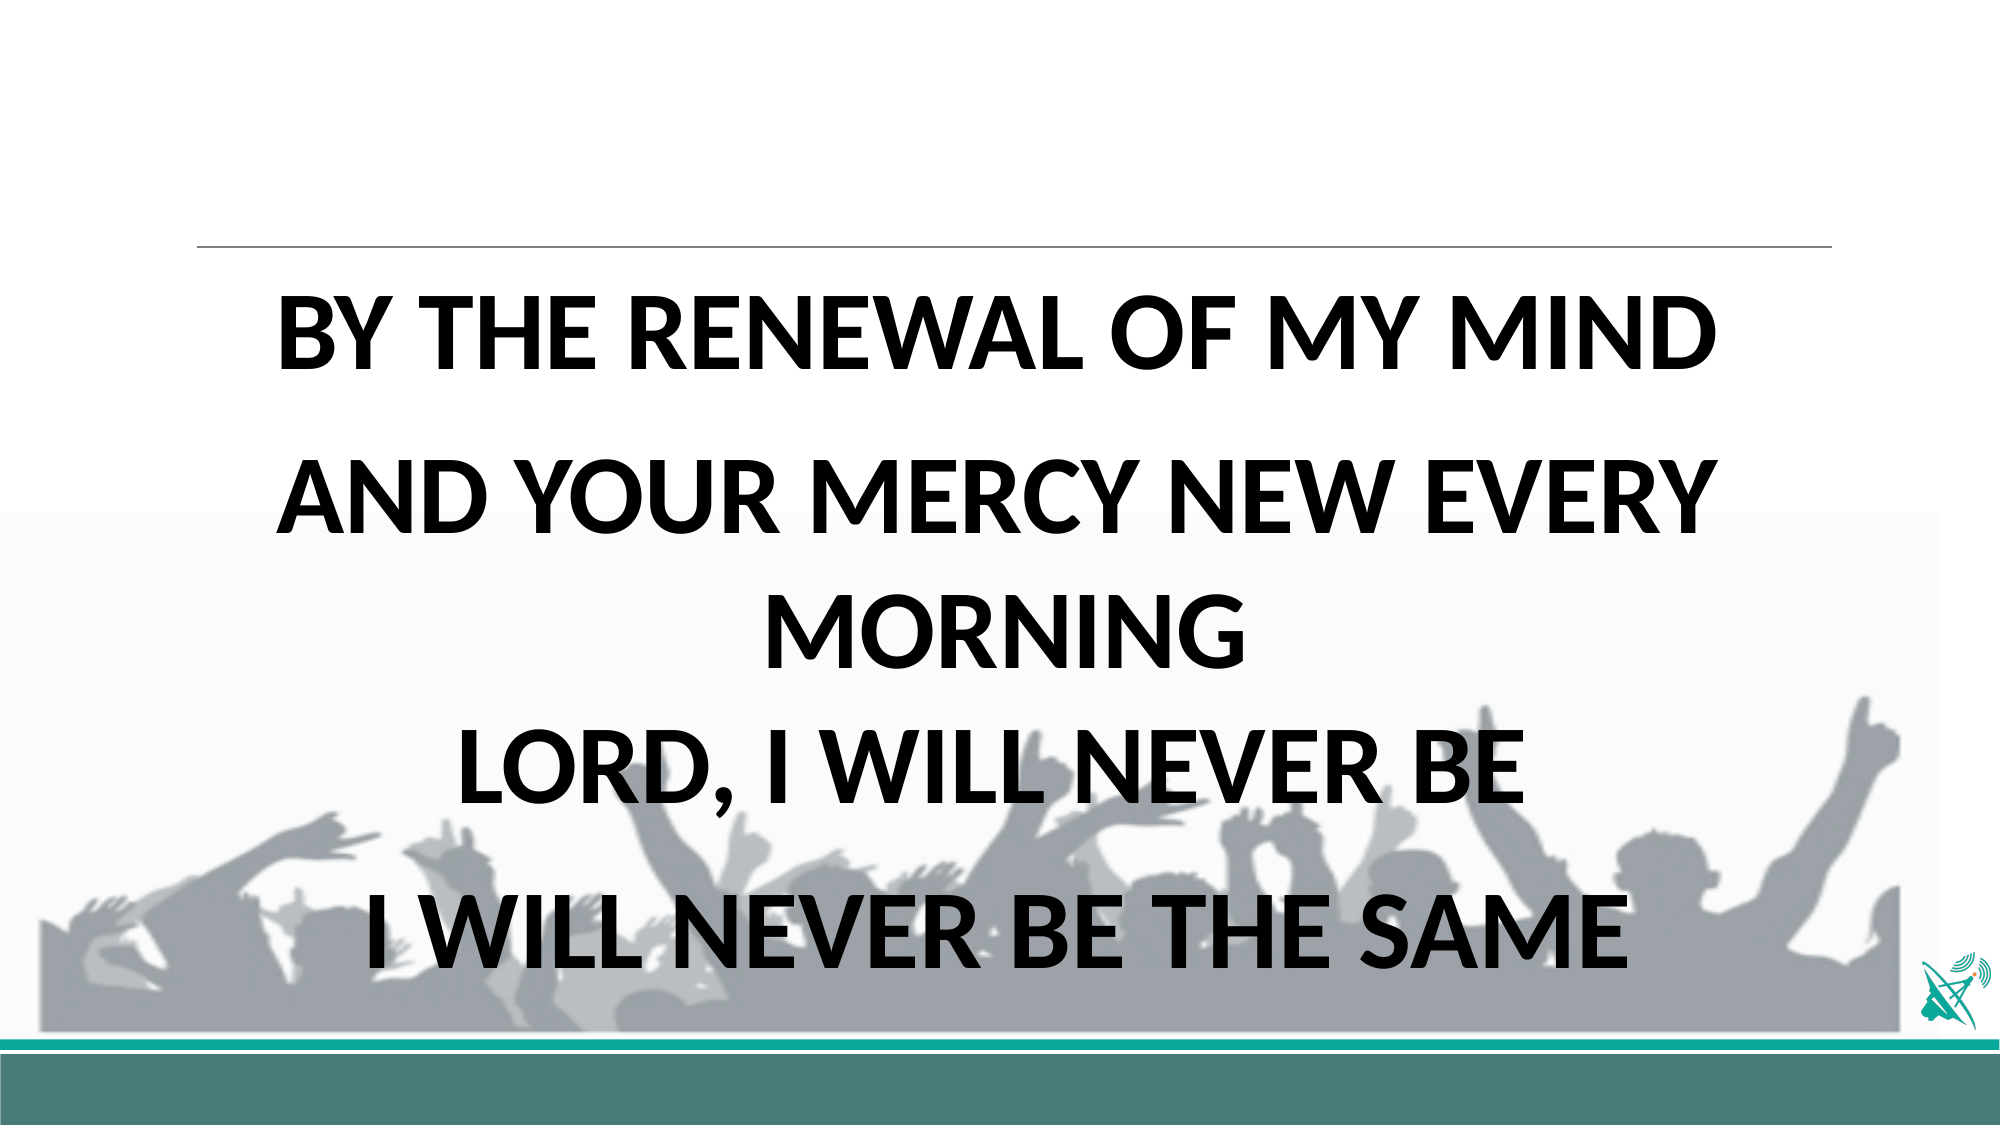

BY THE RENEWAL OF MY MIND
AND YOUR MERCY NEW EVERY MORNING
LORD, I WILL NEVER BE
I WILL NEVER BE THE SAME